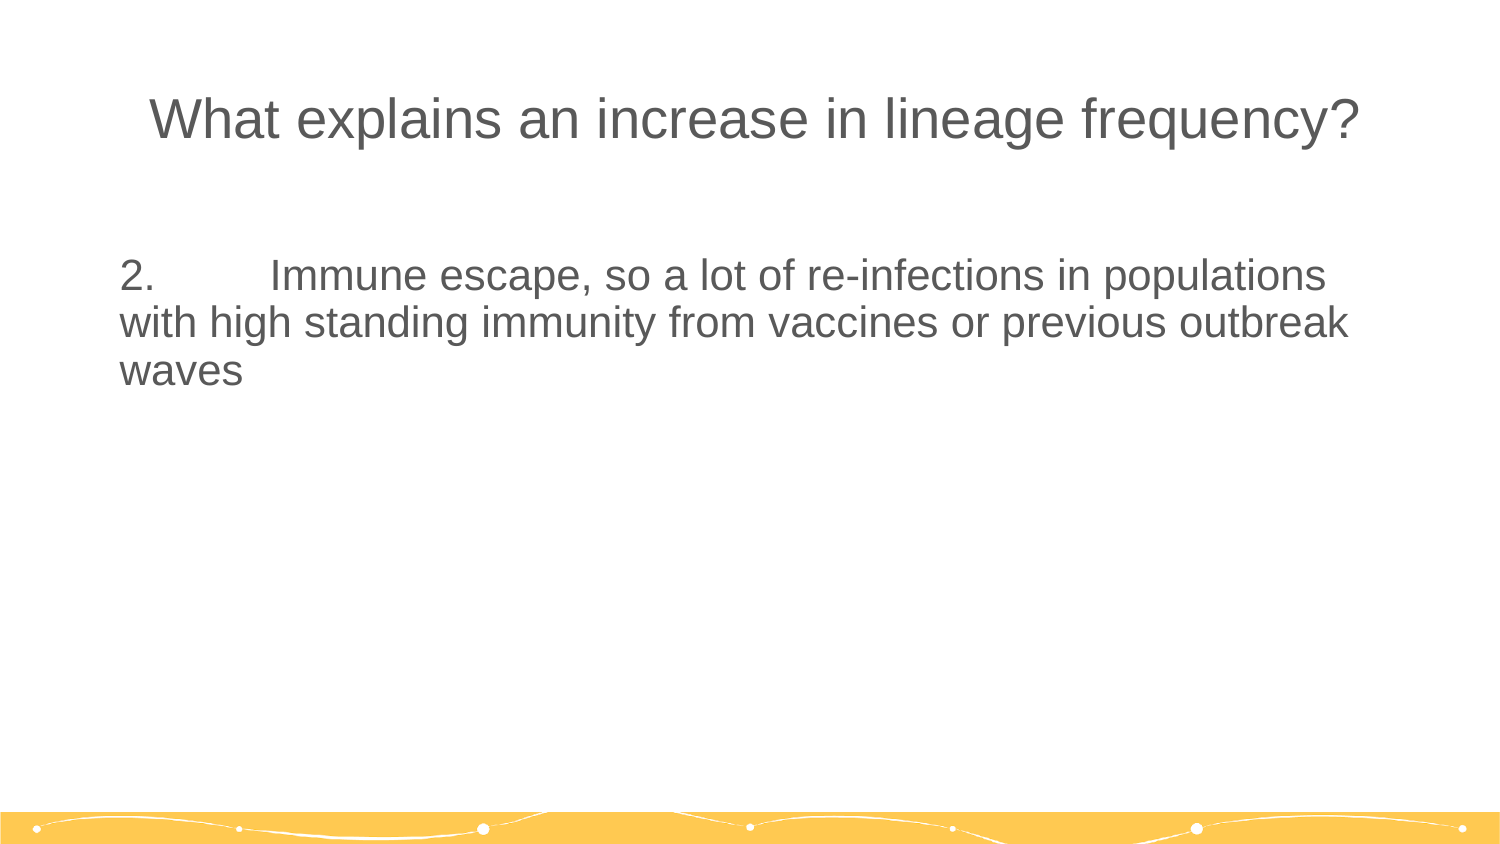

# What explains an increase in lineage frequency?
2.	Immune escape, so a lot of re-infections in populations with high standing immunity from vaccines or previous outbreak waves